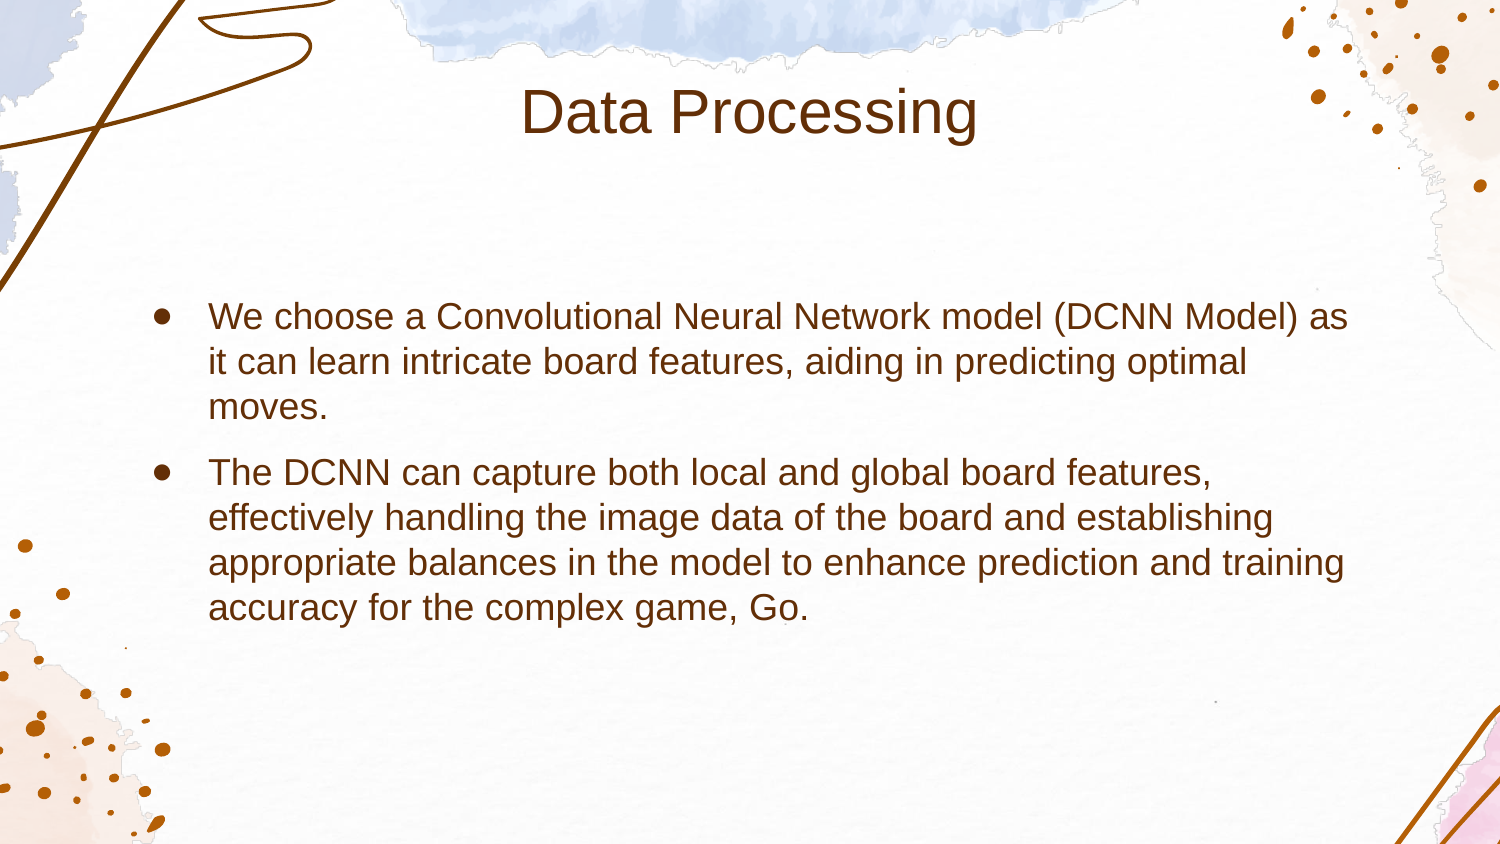

# Data Processing
We choose a Convolutional Neural Network model (DCNN Model) as it can learn intricate board features, aiding in predicting optimal moves.
The DCNN can capture both local and global board features, effectively handling the image data of the board and establishing appropriate balances in the model to enhance prediction and training accuracy for the complex game, Go.